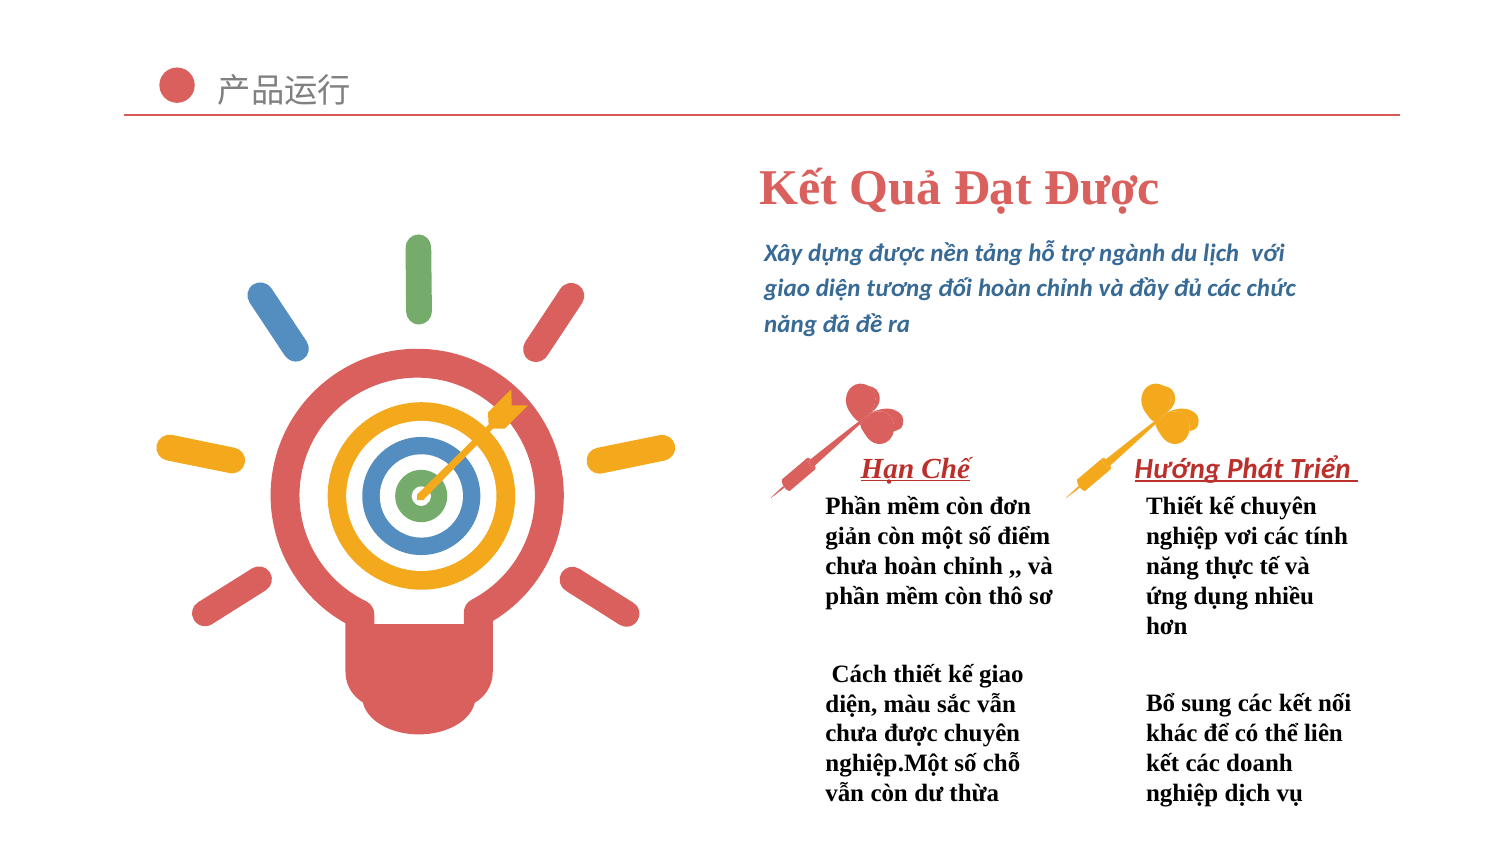

Kết Quả Đạt Được
Xây dựng được nền tảng hỗ trợ ngành du lịch  với giao diện tương đối hoàn chỉnh và đầy đủ các chức năng đã đề ra

Hạn Chế
Hướng Phát Triển

Thiết kế chuyên nghiệp vơi các tính năng thực tế và ứng dụng nhiều hơn
Bổ sung các kết nối khác để có thể liên kết các doanh nghiệp dịch vụ
Phần mềm còn đơn giản còn một số điểm chưa hoàn chỉnh ,, và phần mềm còn thô sơ
 Cách thiết kế giao diện, màu sắc vẫn chưa được chuyên nghiệp.Một số chỗ vẫn còn dư thừa